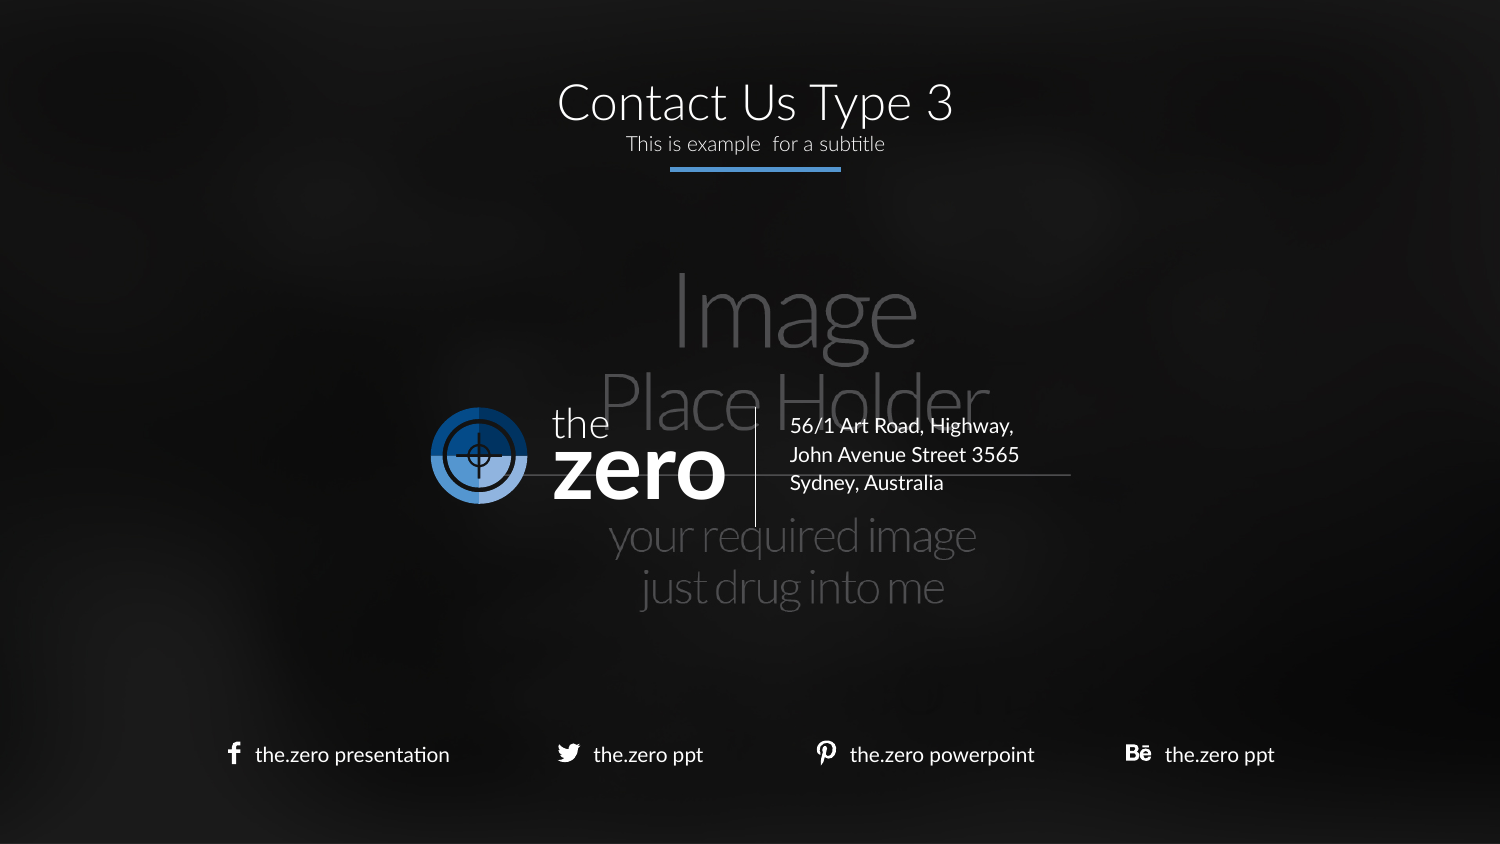

Contact Us Type 3
This is example  for a subtitle

the
zero

56/1 Art Road, Highway,
John Avenue Street 3565
Sydney, Australia
the.zero presentation

the.zero ppt

the.zero powerpoint

the.zero ppt